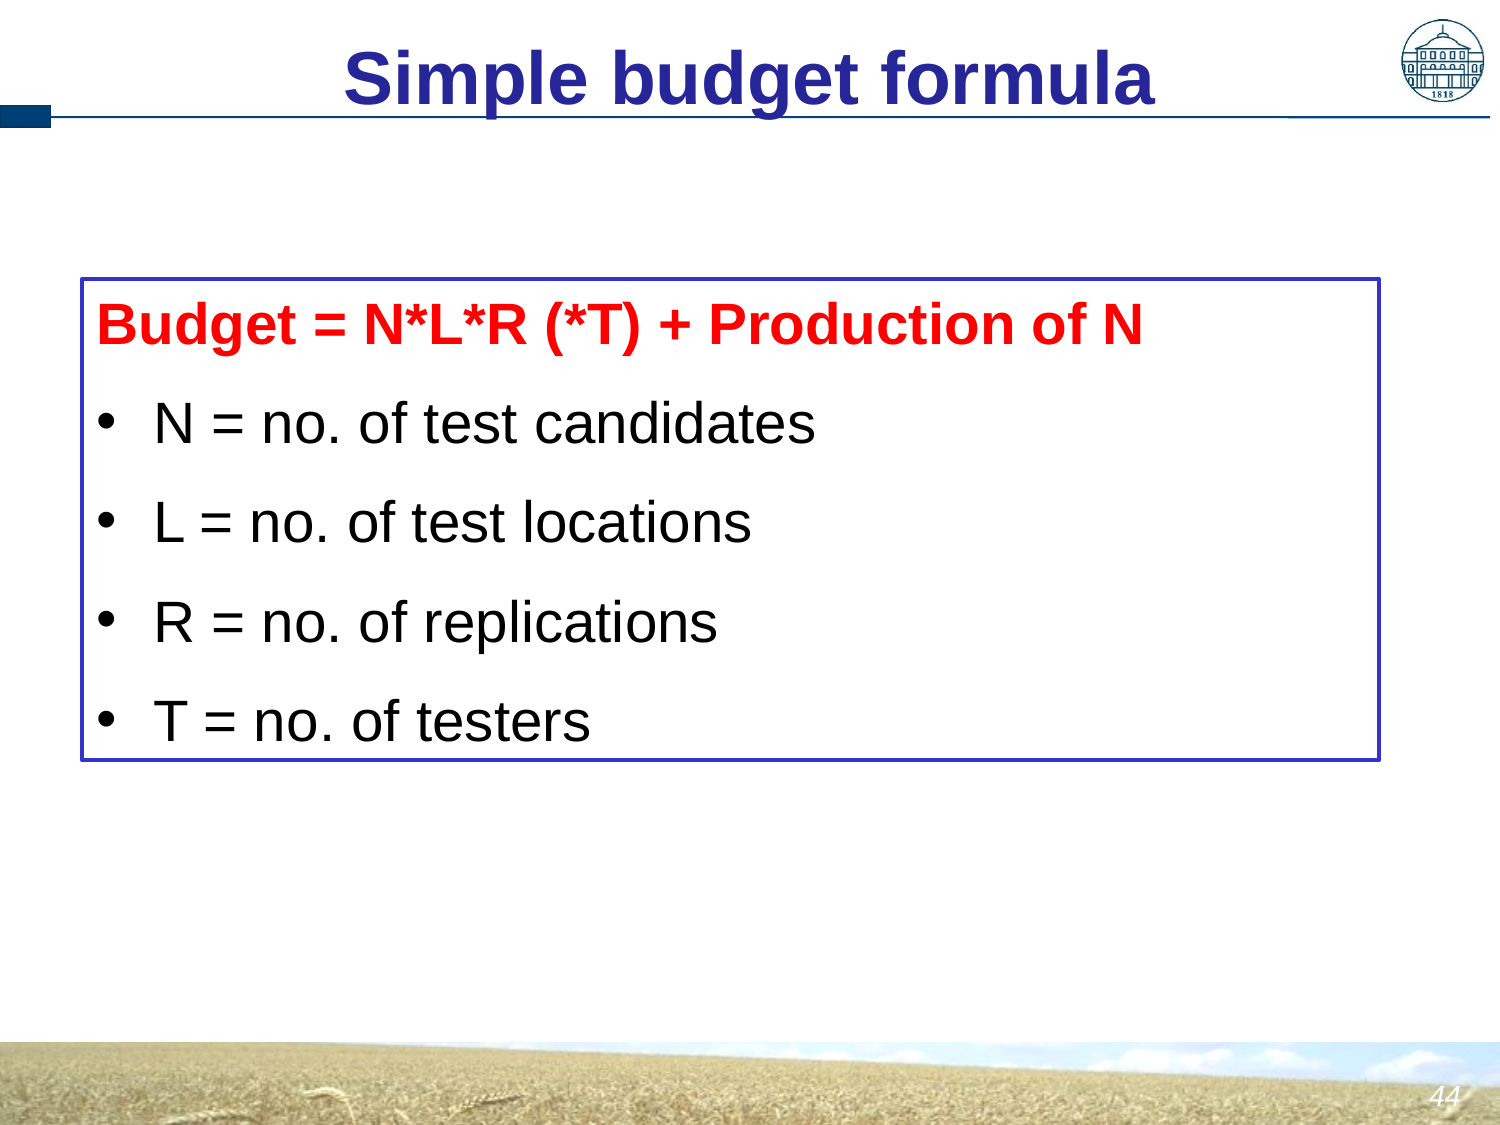

Simple budget formula
Budget = N*L*R (*T) + Production of N
N = no. of test candidates
L = no. of test locations
R = no. of replications
T = no. of testers
44